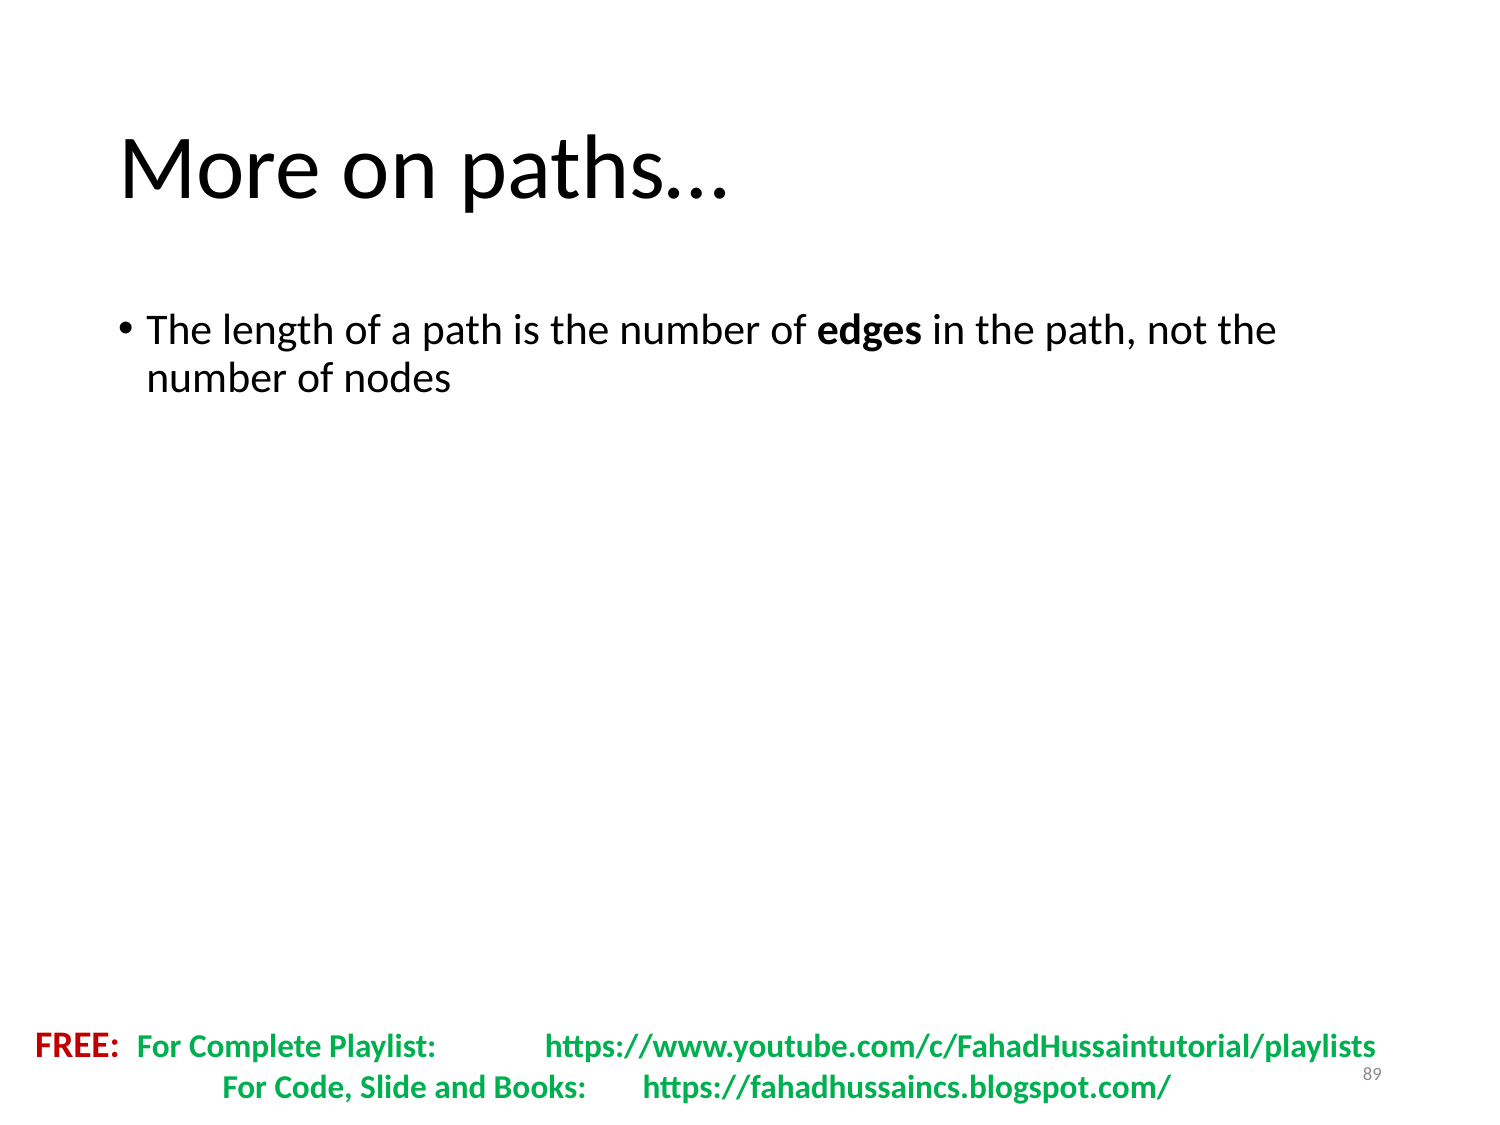

# More on paths…
The length of a path is the number of edges in the path, not the number of nodes
FREE:  For Complete Playlist: 	        https://www.youtube.com/c/FahadHussaintutorial/playlists
	     For Code, Slide and Books:	 https://fahadhussaincs.blogspot.com/
89